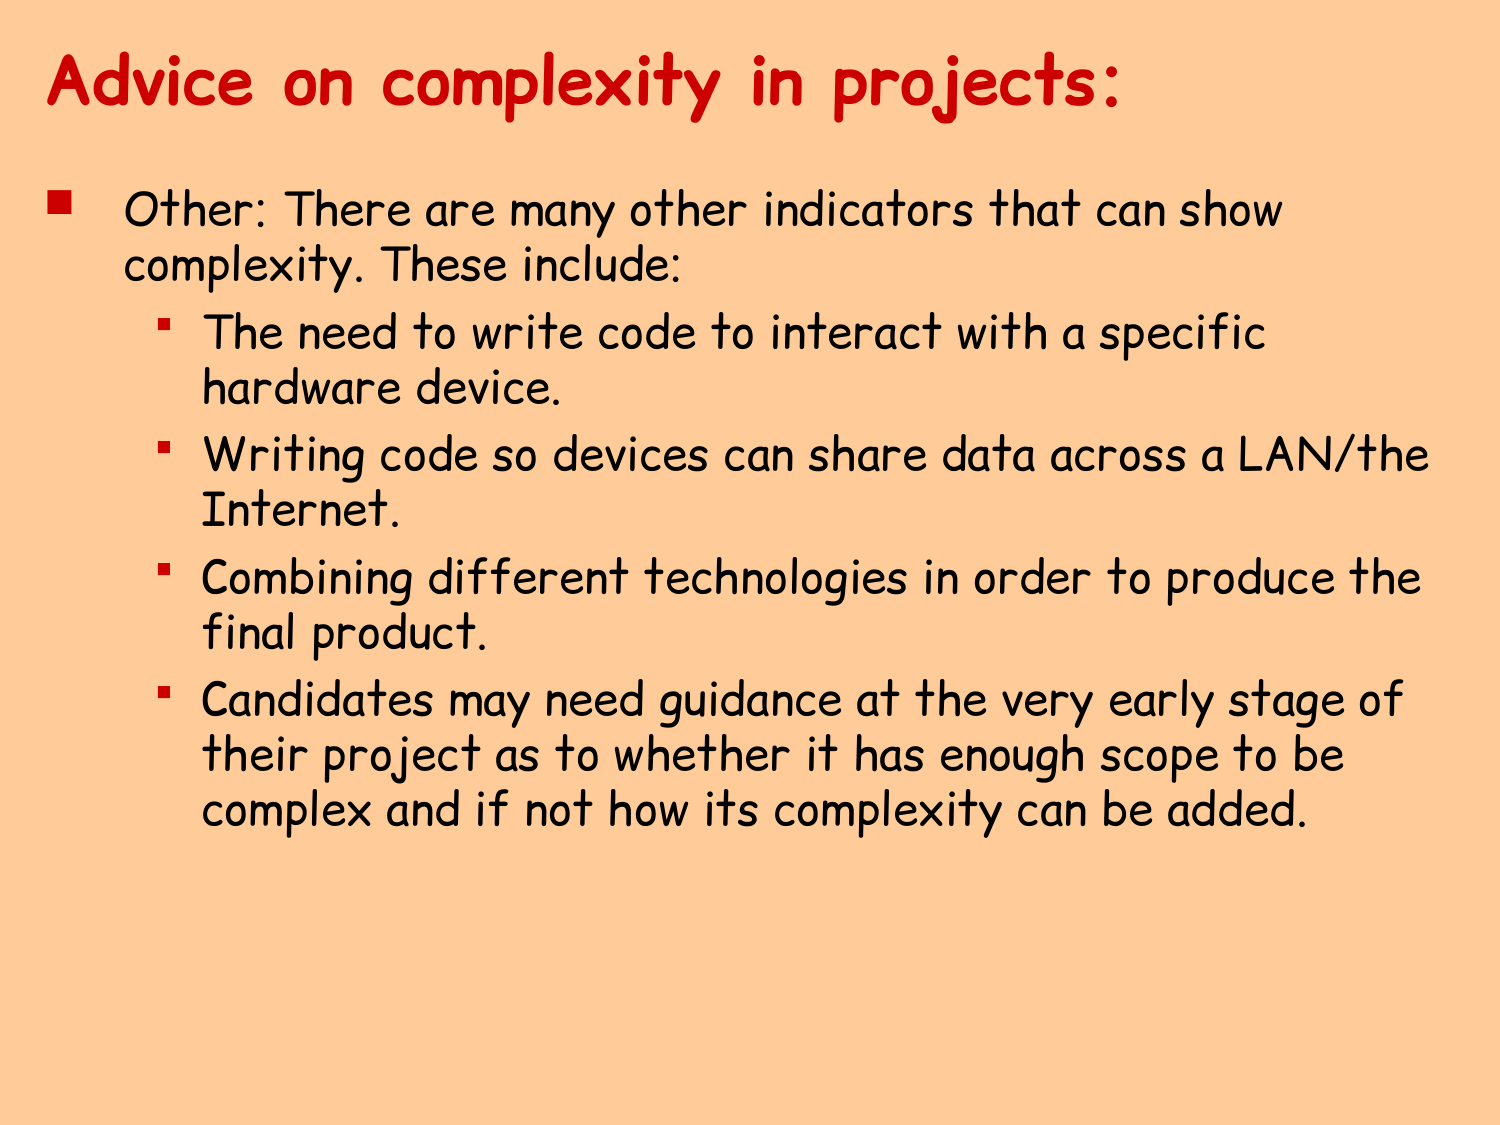

# Advice on complexity in projects:
Other: There are many other indicators that can show complexity. These include:
The need to write code to interact with a specific hardware device.
Writing code so devices can share data across a LAN/the Internet.
Combining different technologies in order to produce the final product.
Candidates may need guidance at the very early stage of their project as to whether it has enough scope to be complex and if not how its complexity can be added.